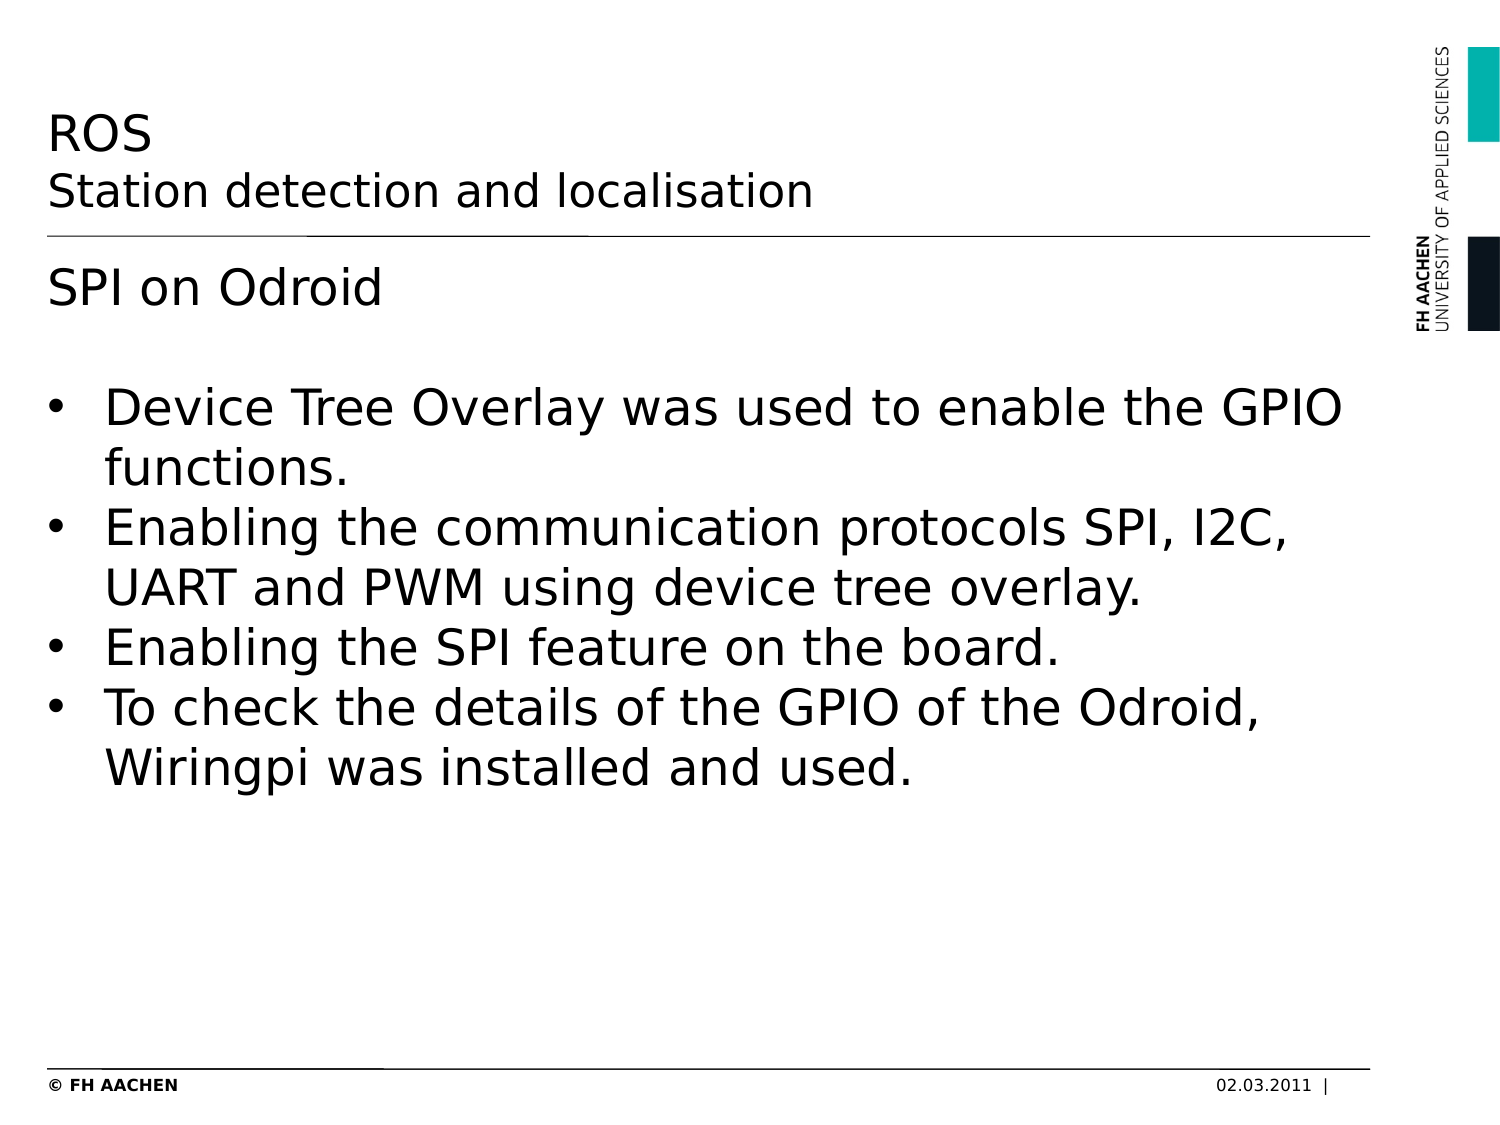

# ROS Station detection and localisation
SPI on Odroid

Device Tree Overlay was used to enable the GPIO functions.
Enabling the communication protocols SPI, I2C, UART and PWM using device tree overlay.
Enabling the SPI feature on the board.
To check the details of the GPIO of the Odroid, Wiringpi was installed and used.

© FH AACHEN
02.03.2011  |
22